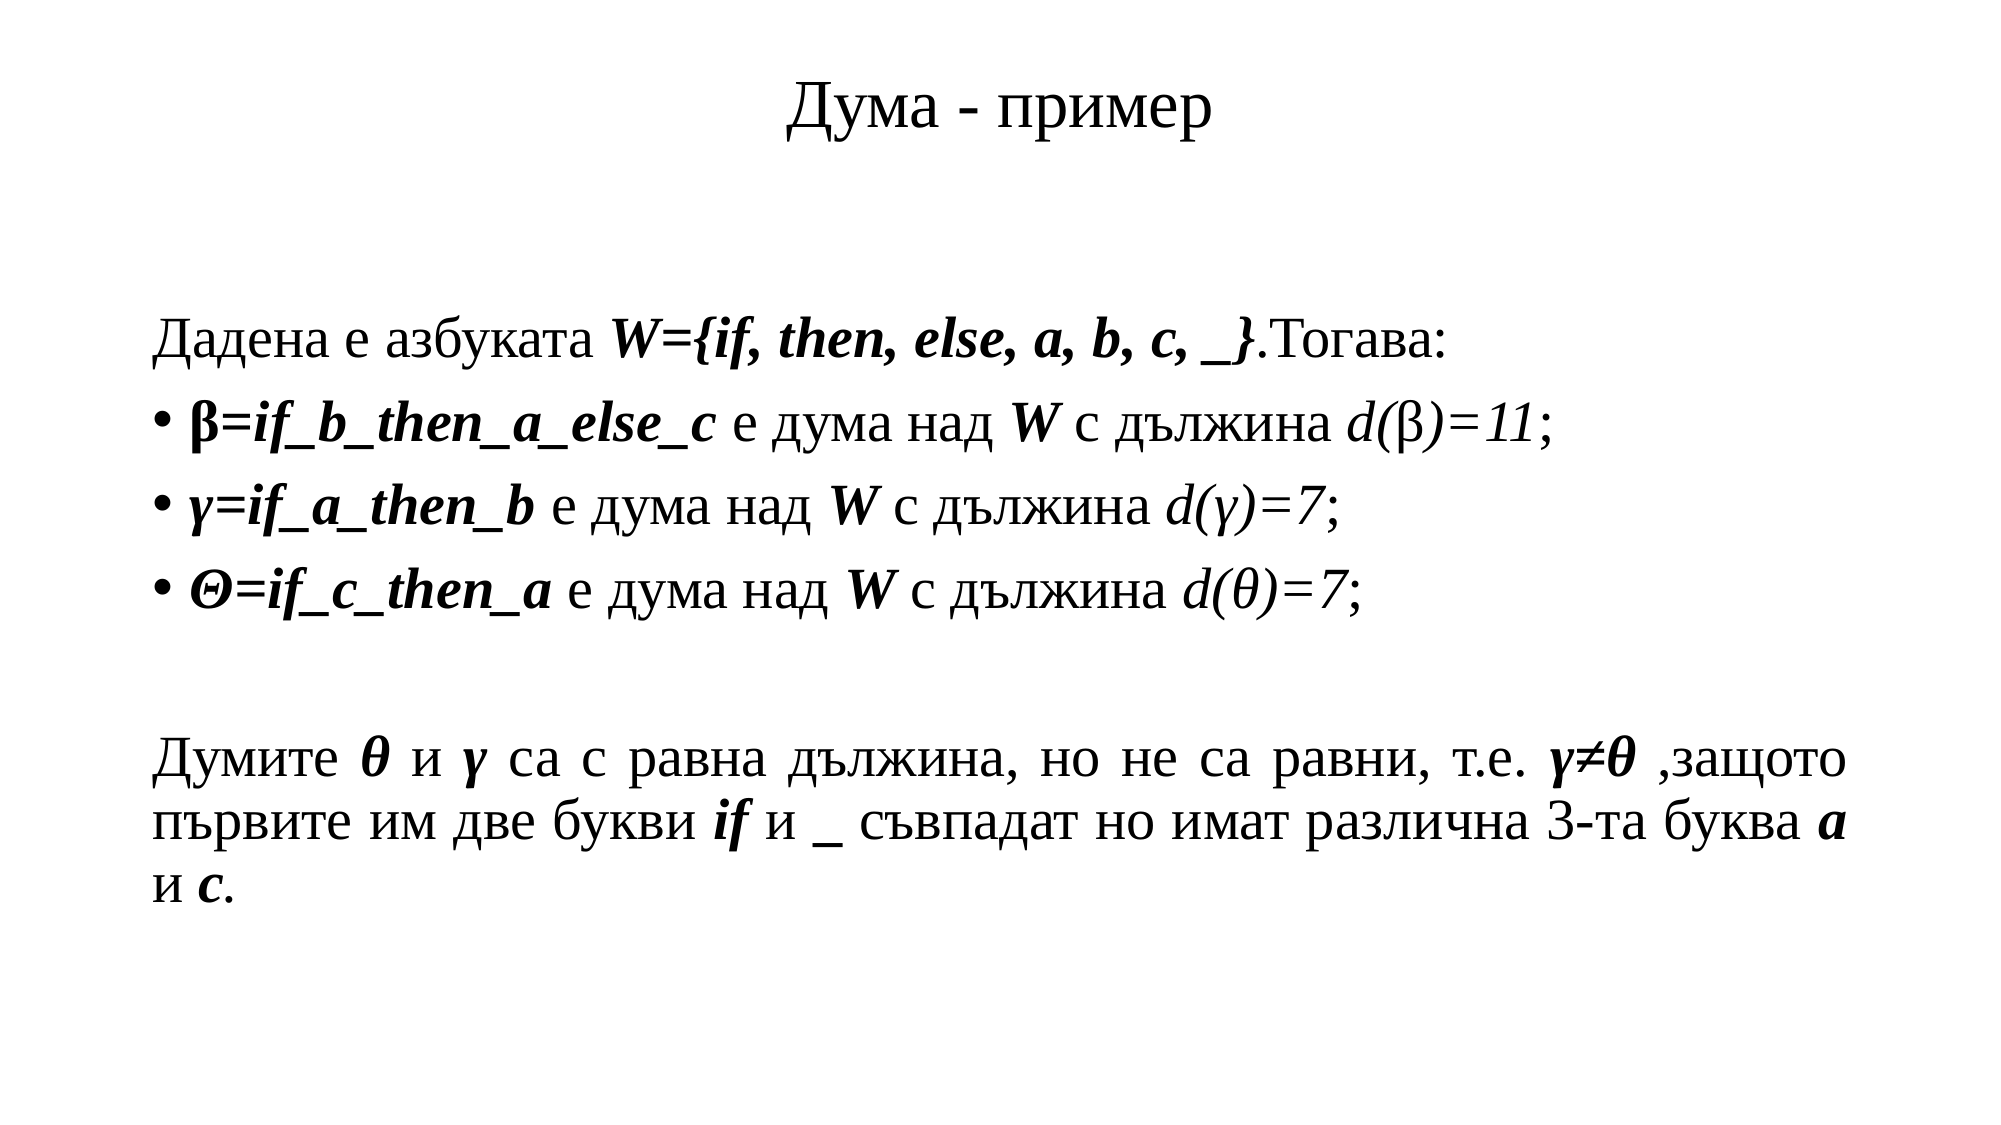

# Дума - пример
Дадена е азбуката W={if, then, else, a, b, c, _}.Тогава:
β=if_b_then_a_else_c е дума над W с дължина d(β)=11;
γ=if_a_then_b е дума над W с дължина d(γ)=7;
Θ=if_c_then_a е дума над W с дължина d(θ)=7;

Думите θ и γ са с равна дължина, но не са равни, т.е. γ≠θ ,защото първите им две букви if и _ съвпадат но имат различна 3-та буква а и c.